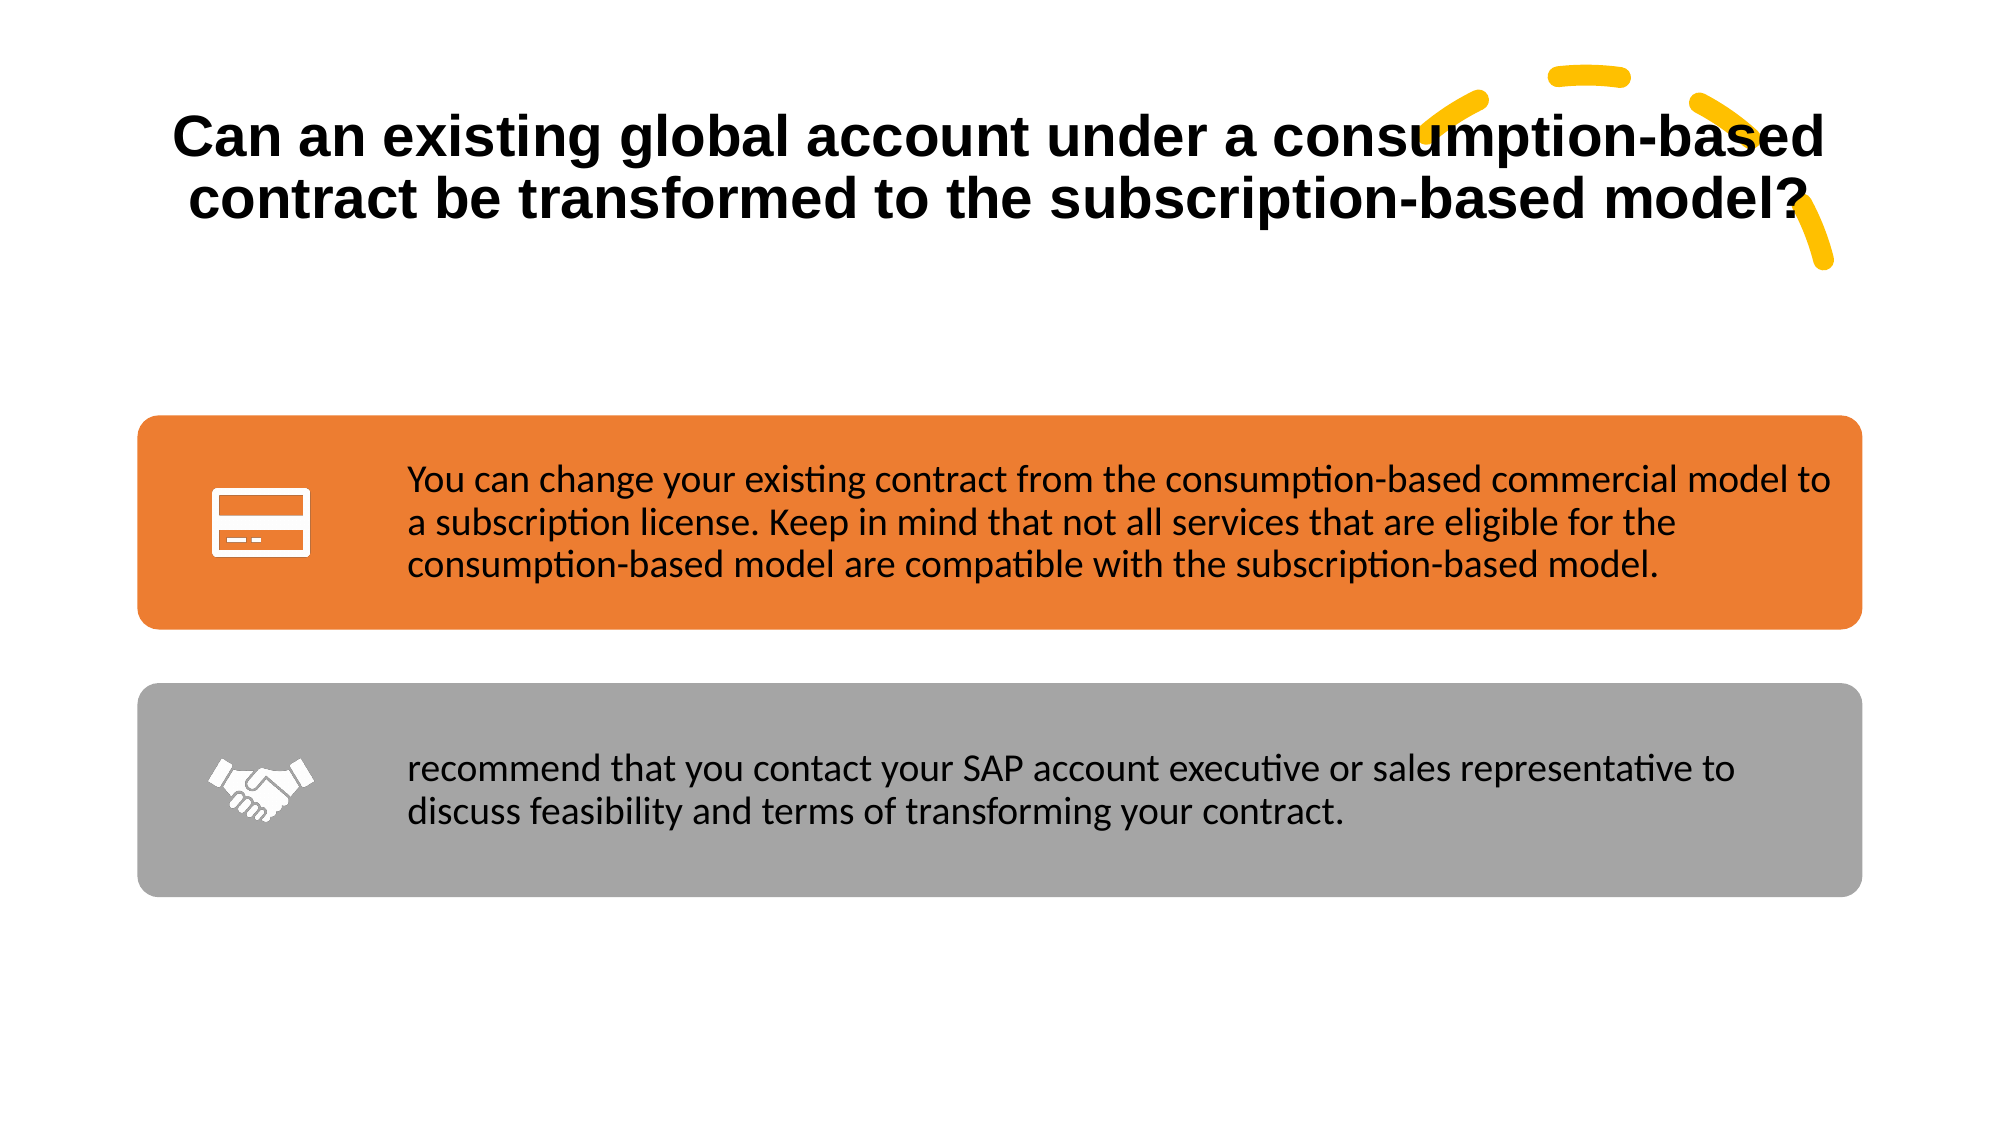

# Can an existing global account under a consumption-based contract be transformed to the subscription-based model?

You can change your existing contract from the consumption-based commercial model to a subscription license. Keep in mind that not all services that are eligible for the consumption-based model are compatible with the subscription-based model.
recommend that you contact your SAP account executive or sales representative to discuss feasibility and terms of transforming your contract.